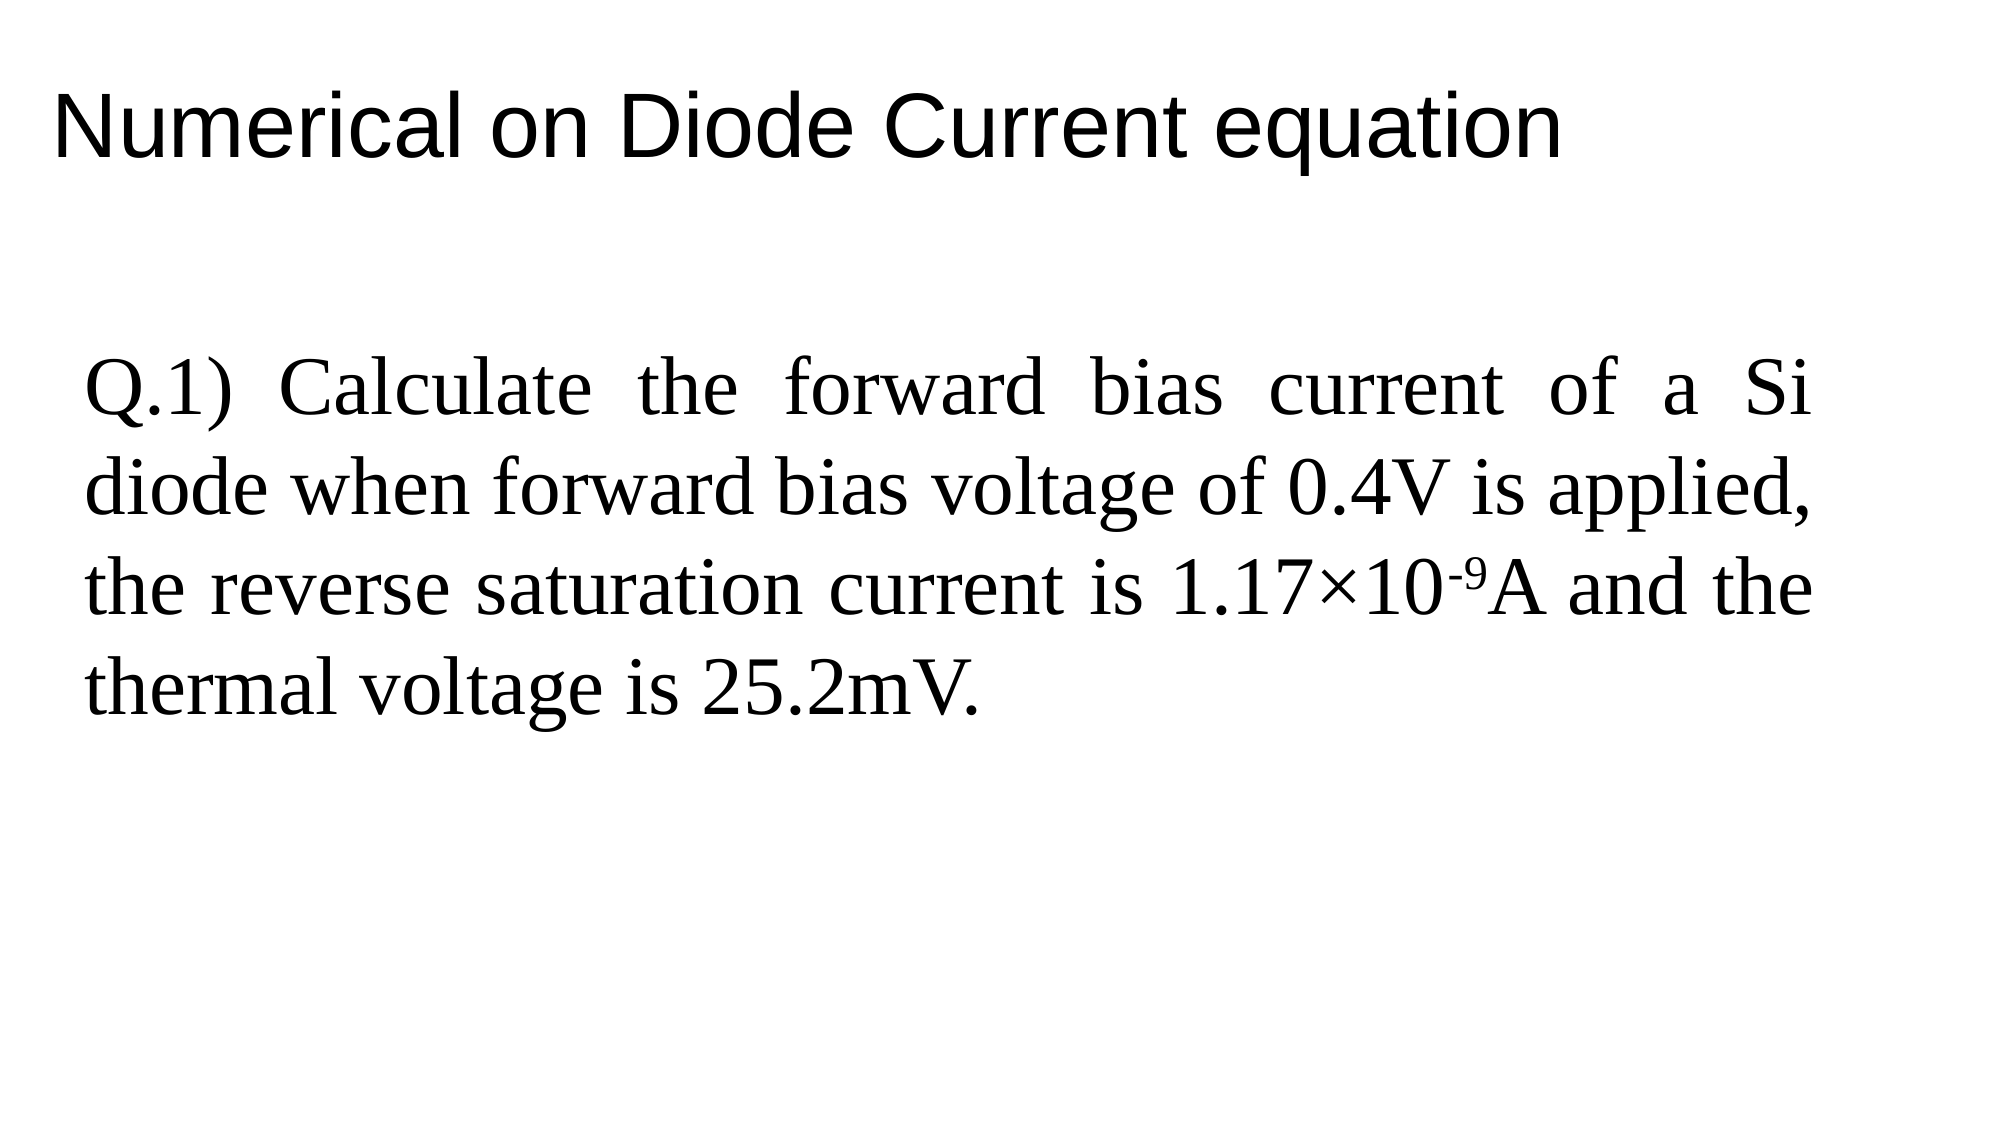

# Numerical on Diode Current equation
Q.1) Calculate the forward bias current of a Si diode when forward bias voltage of 0.4V is applied, the reverse saturation current is 1.17×10-9A and the thermal voltage is 25.2mV.